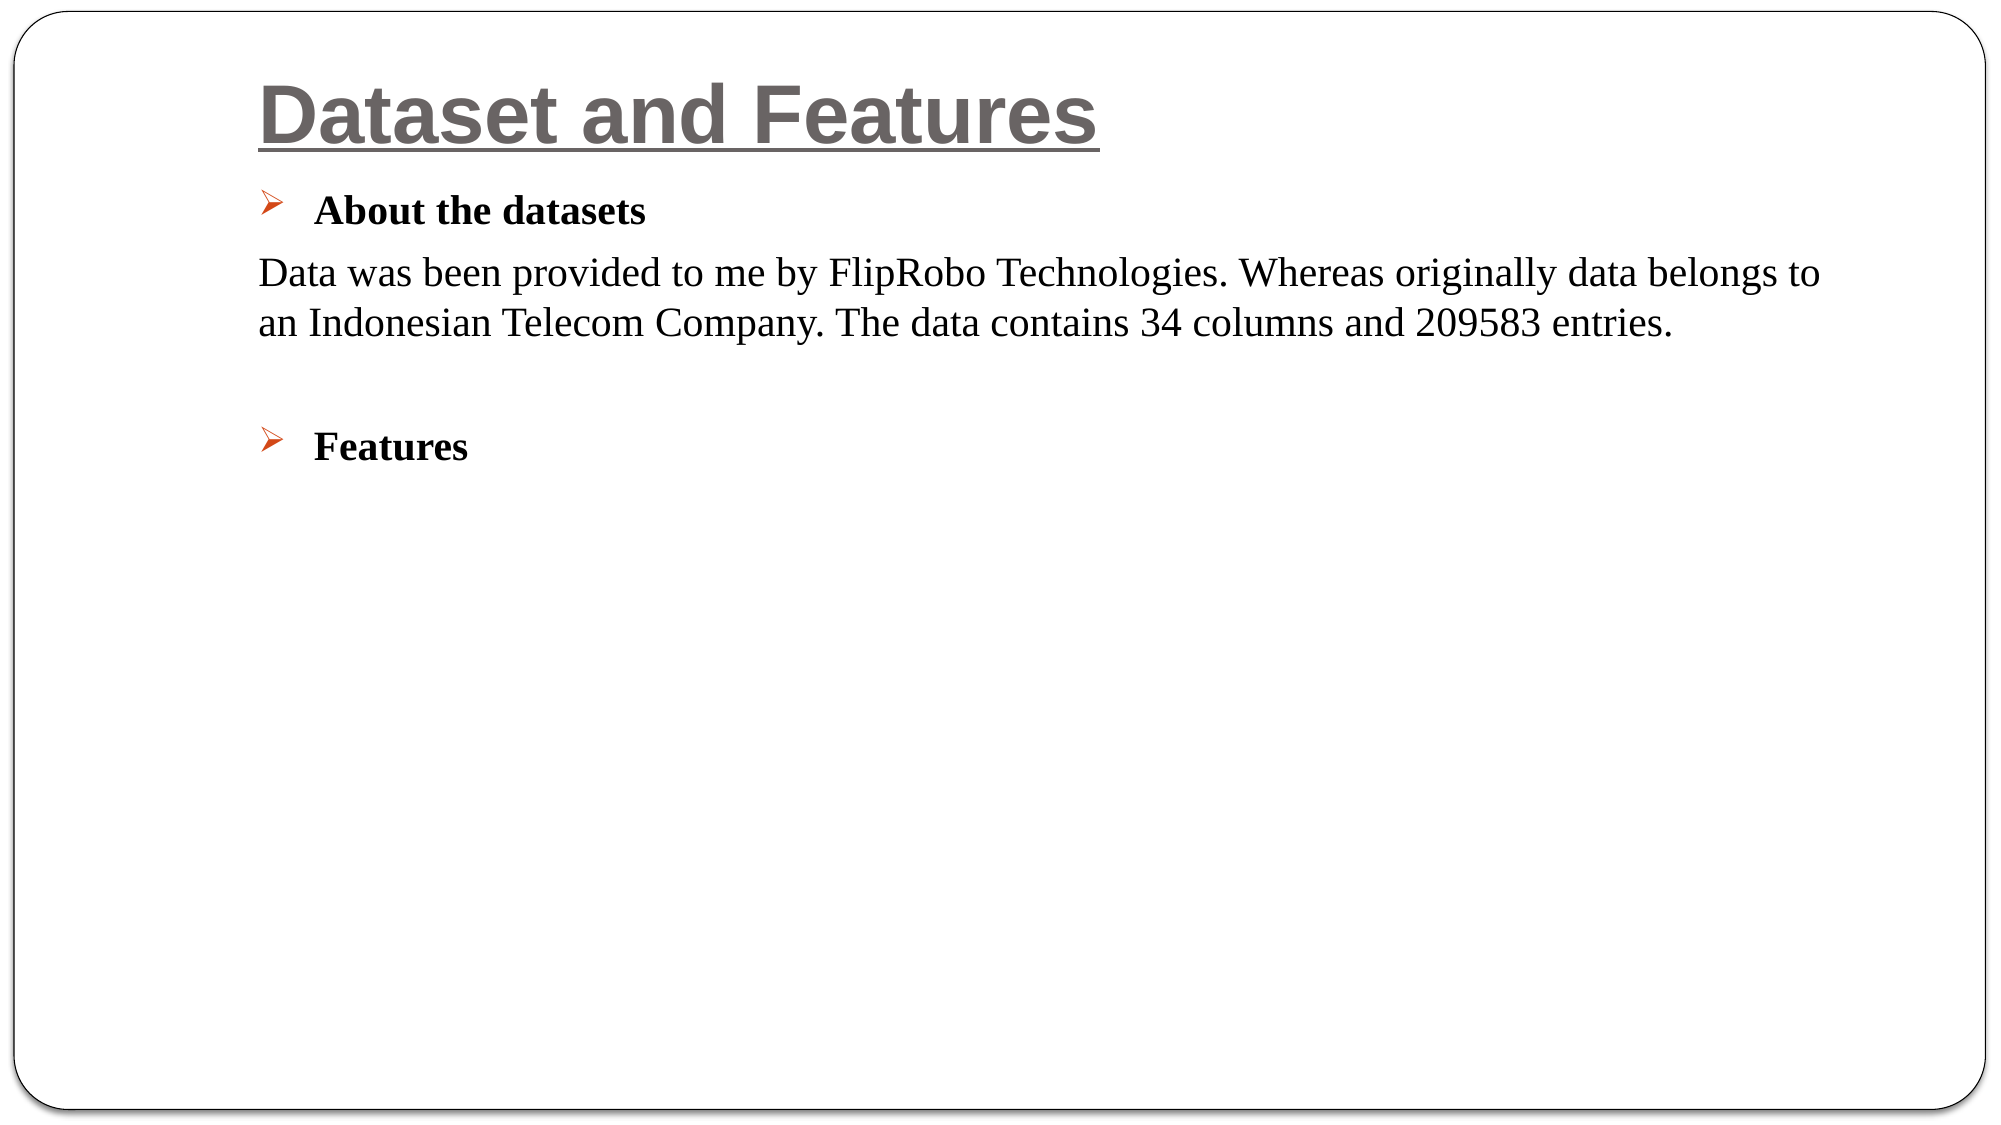

# Dataset and Features
 About the datasets
Data was been provided to me by FlipRobo Technologies. Whereas originally data belongs to an Indonesian Telecom Company. The data contains 34 columns and 209583 entries.

 Features